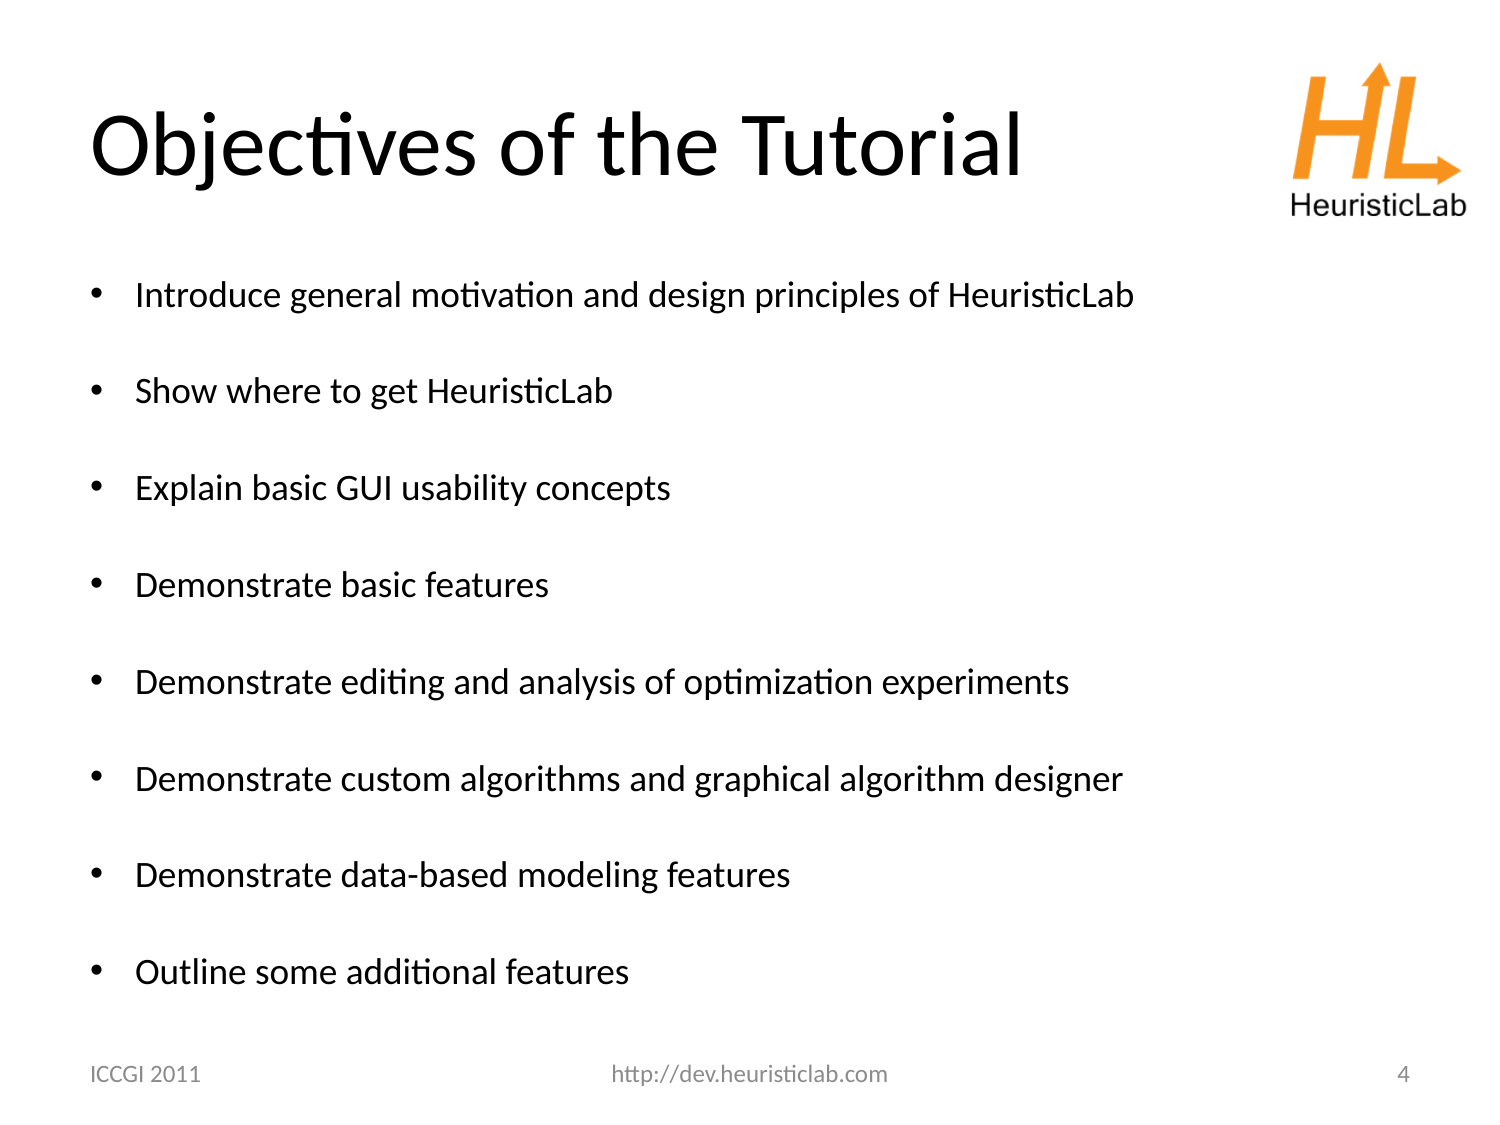

# Objectives of the Tutorial
Introduce general motivation and design principles of HeuristicLab

Show where to get HeuristicLab

Explain basic GUI usability concepts

Demonstrate basic features

Demonstrate editing and analysis of optimization experiments

Demonstrate custom algorithms and graphical algorithm designer

Demonstrate data-based modeling features

Outline some additional features
ICCGI 2011
http://dev.heuristiclab.com
4